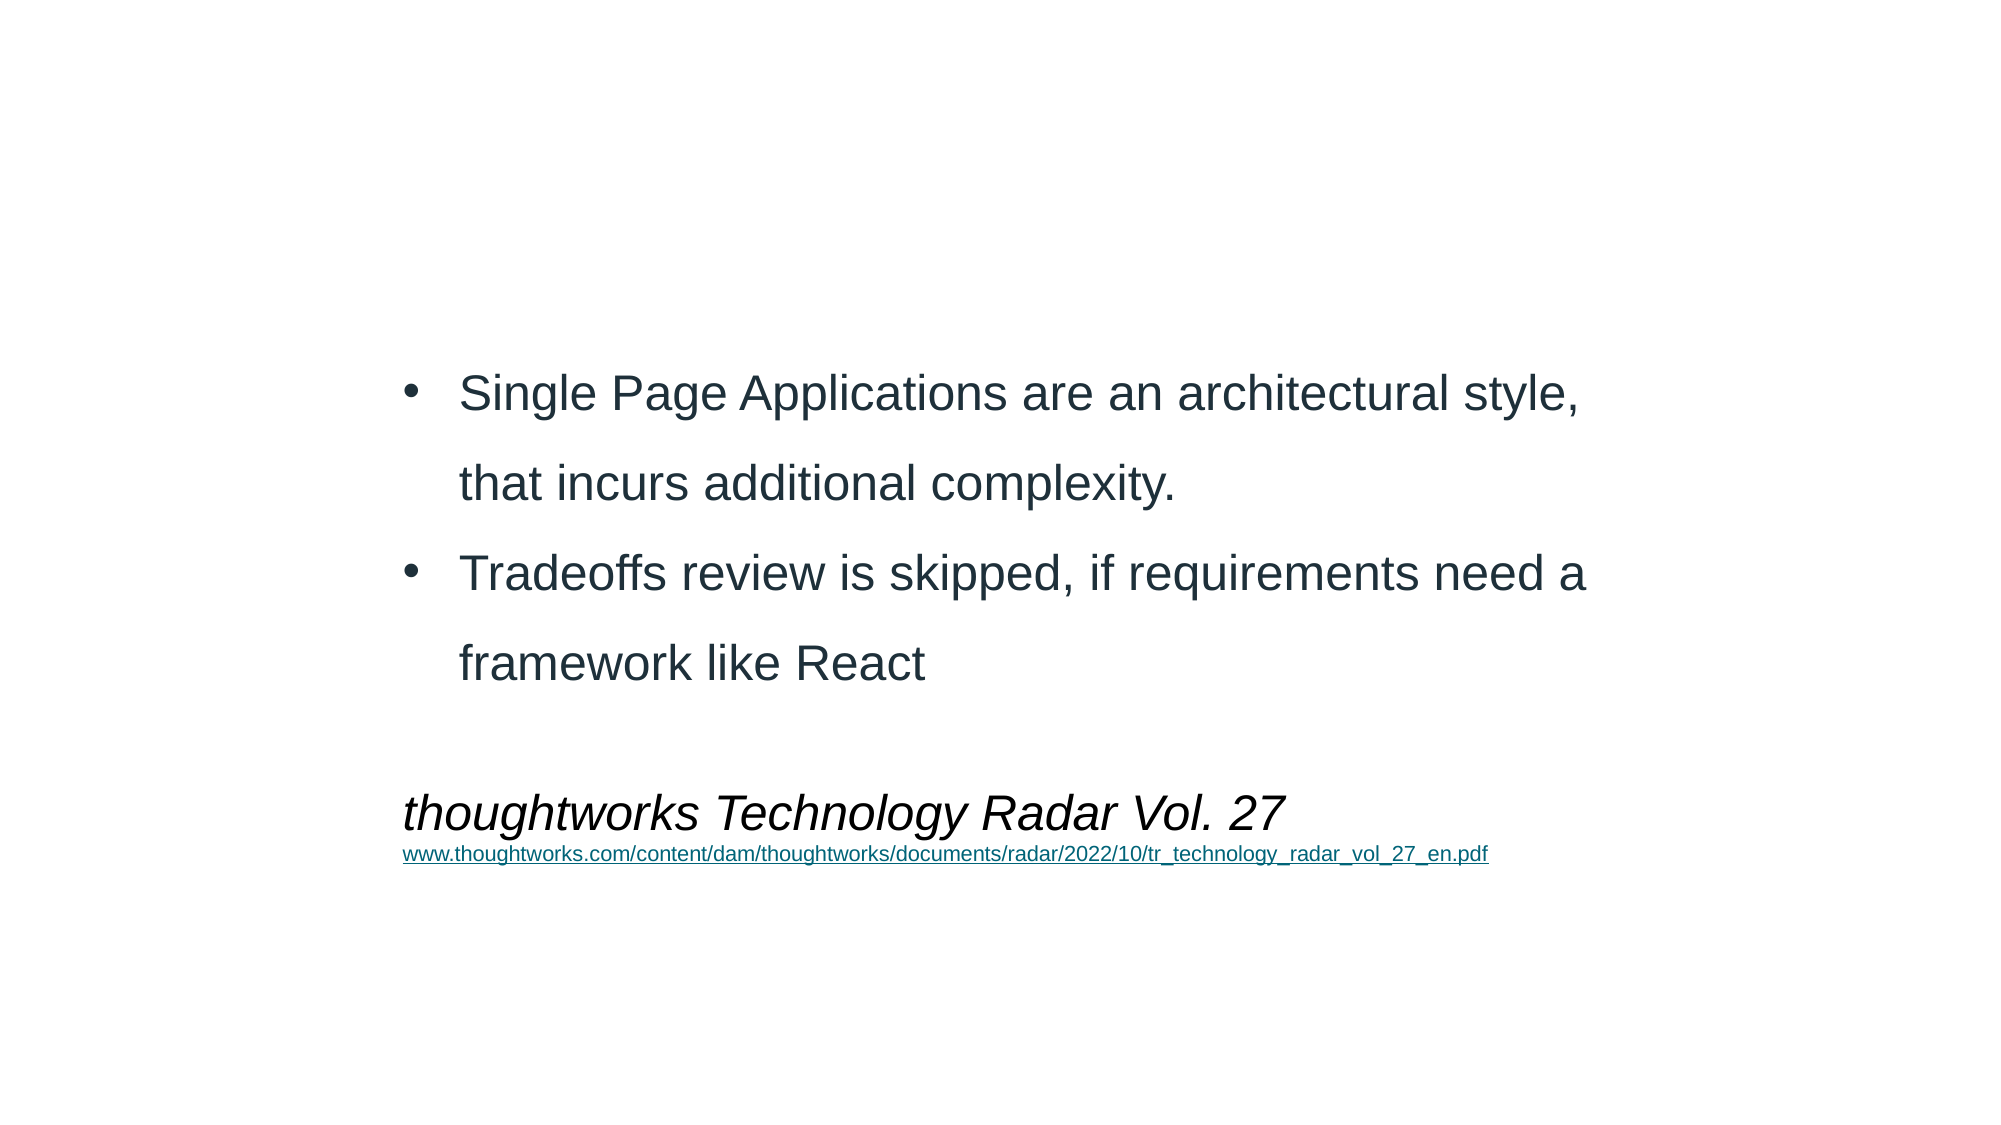

Single Page Applications are an architectural style, that incurs additional complexity.
Tradeoffs review is skipped, if requirements need a framework like React

thoughtworks Technology Radar Vol. 27
www.thoughtworks.com/content/dam/thoughtworks/documents/radar/2022/10/tr_technology_radar_vol_27_en.pdf